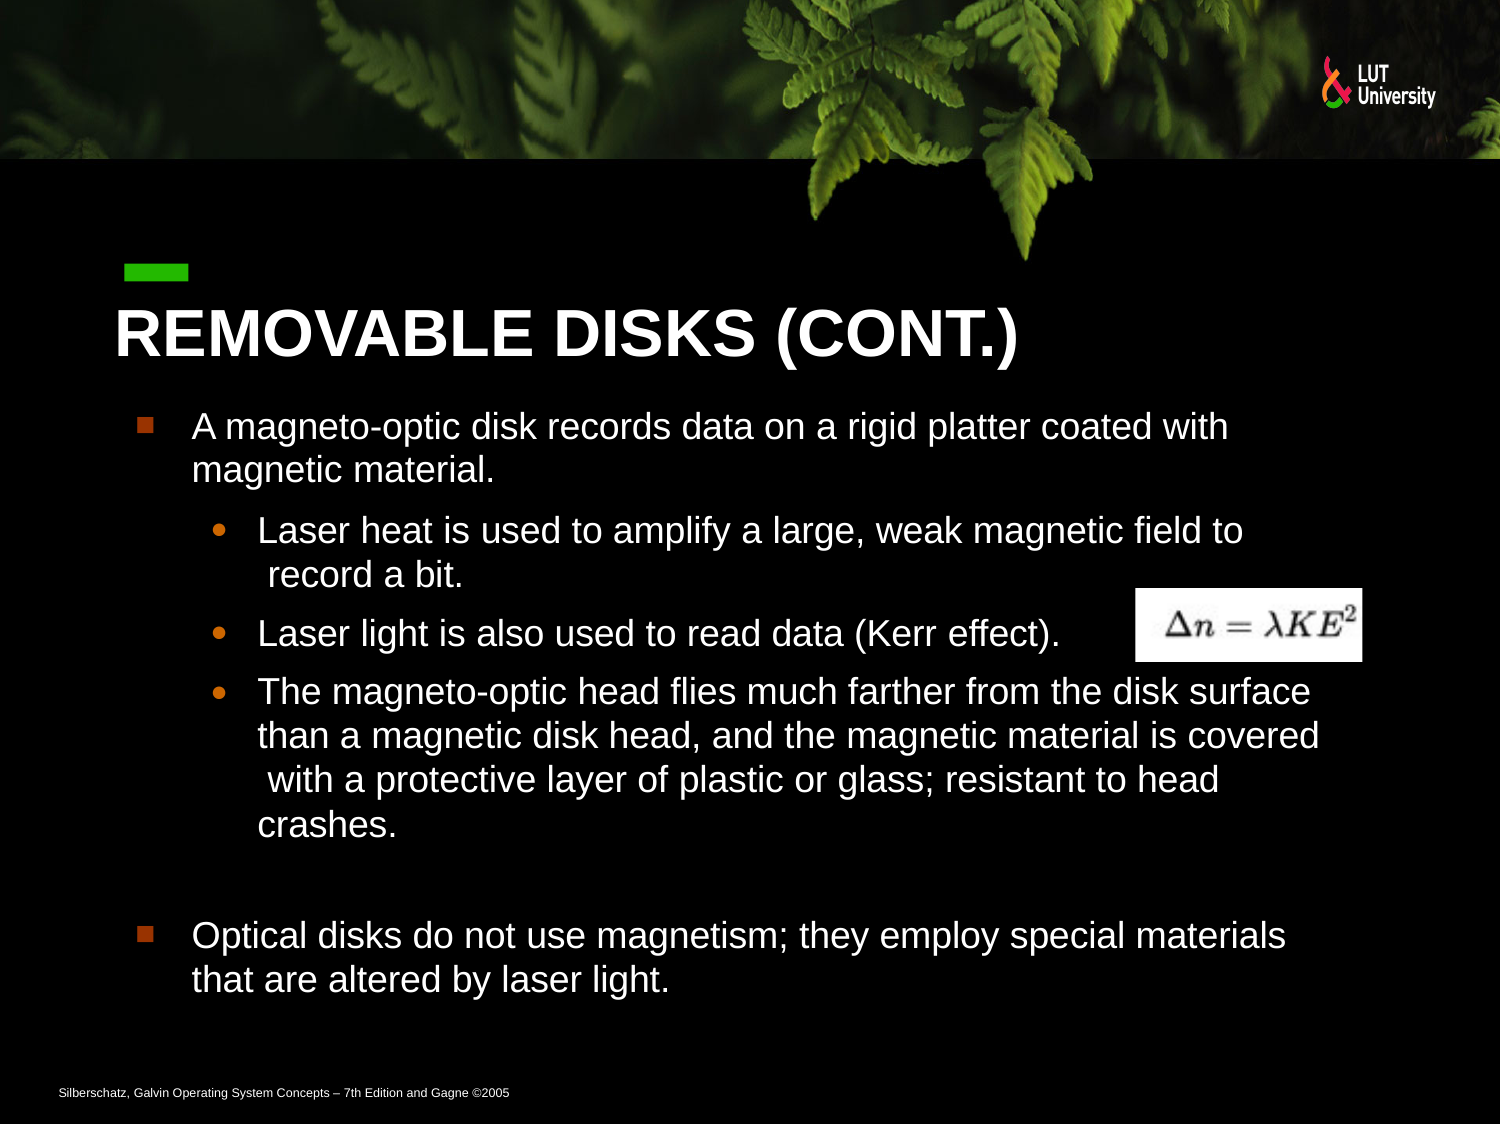

# Removable Disks (Cont.)
A magneto-optic disk records data on a rigid platter coated with  magnetic material.
Laser heat is used to amplify a large, weak magnetic field to  record a bit.
Laser light is also used to read data (Kerr effect).
The magneto-optic head flies much farther from the disk surface  than a magnetic disk head, and the magnetic material is covered  with a protective layer of plastic or glass; resistant to head  crashes.

Optical disks do not use magnetism; they employ special materials  that are altered by laser light.

Silberschatz, Galvin Operating System Concepts – 7th Edition and Gagne ©2005